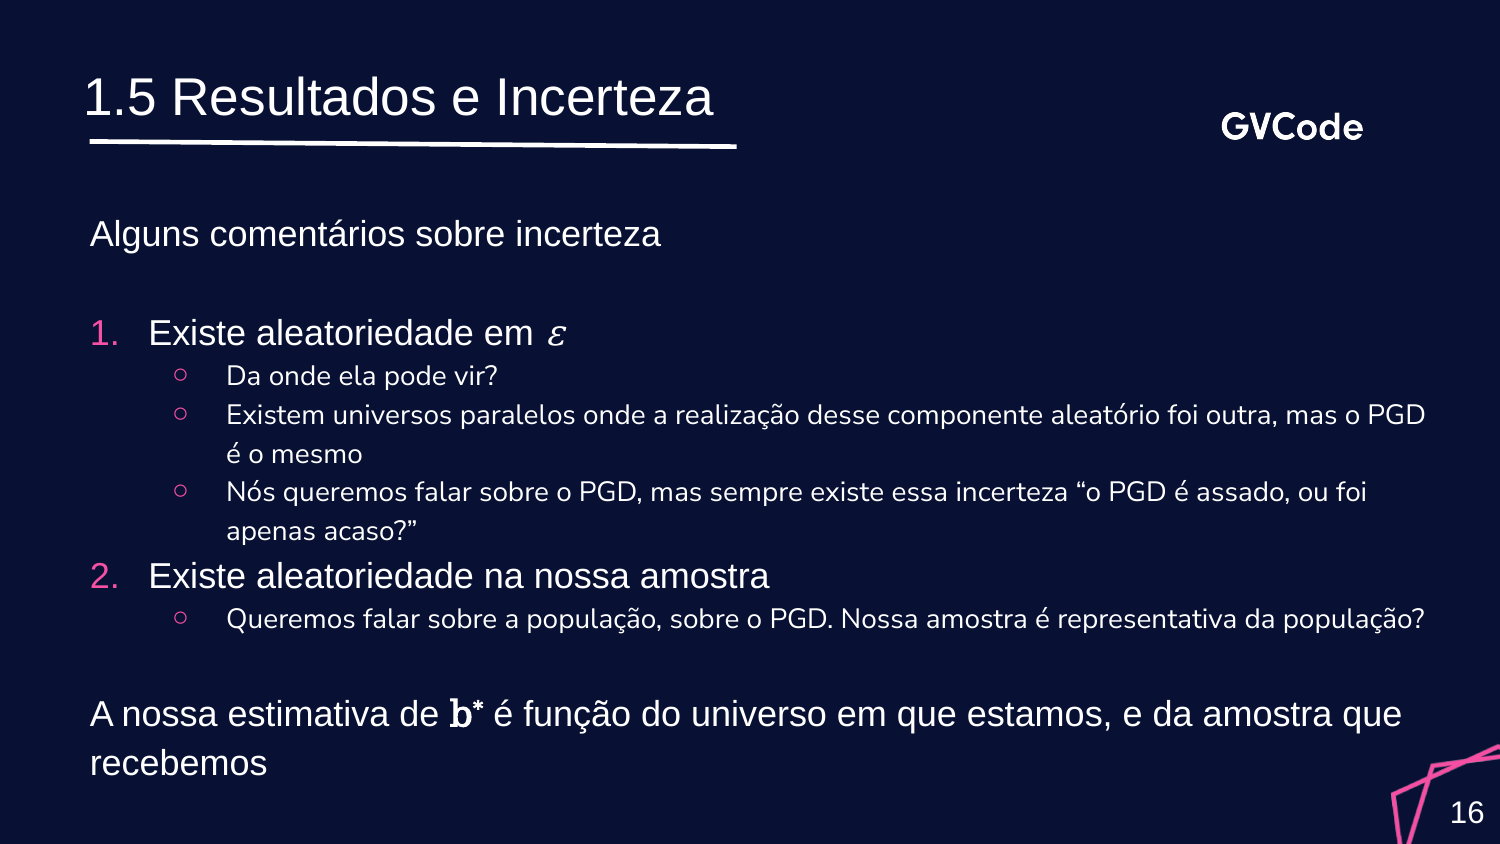

# 1.5 Resultados e Incerteza
Alguns comentários sobre incerteza

Existe aleatoriedade em ε
Da onde ela pode vir?
Existem universos paralelos onde a realização desse componente aleatório foi outra, mas o PGD é o mesmo
Nós queremos falar sobre o PGD, mas sempre existe essa incerteza “o PGD é assado, ou foi apenas acaso?”
Existe aleatoriedade na nossa amostra
Queremos falar sobre a população, sobre o PGD. Nossa amostra é representativa da população?

A nossa estimativa de b* é função do universo em que estamos, e da amostra que recebemos
16